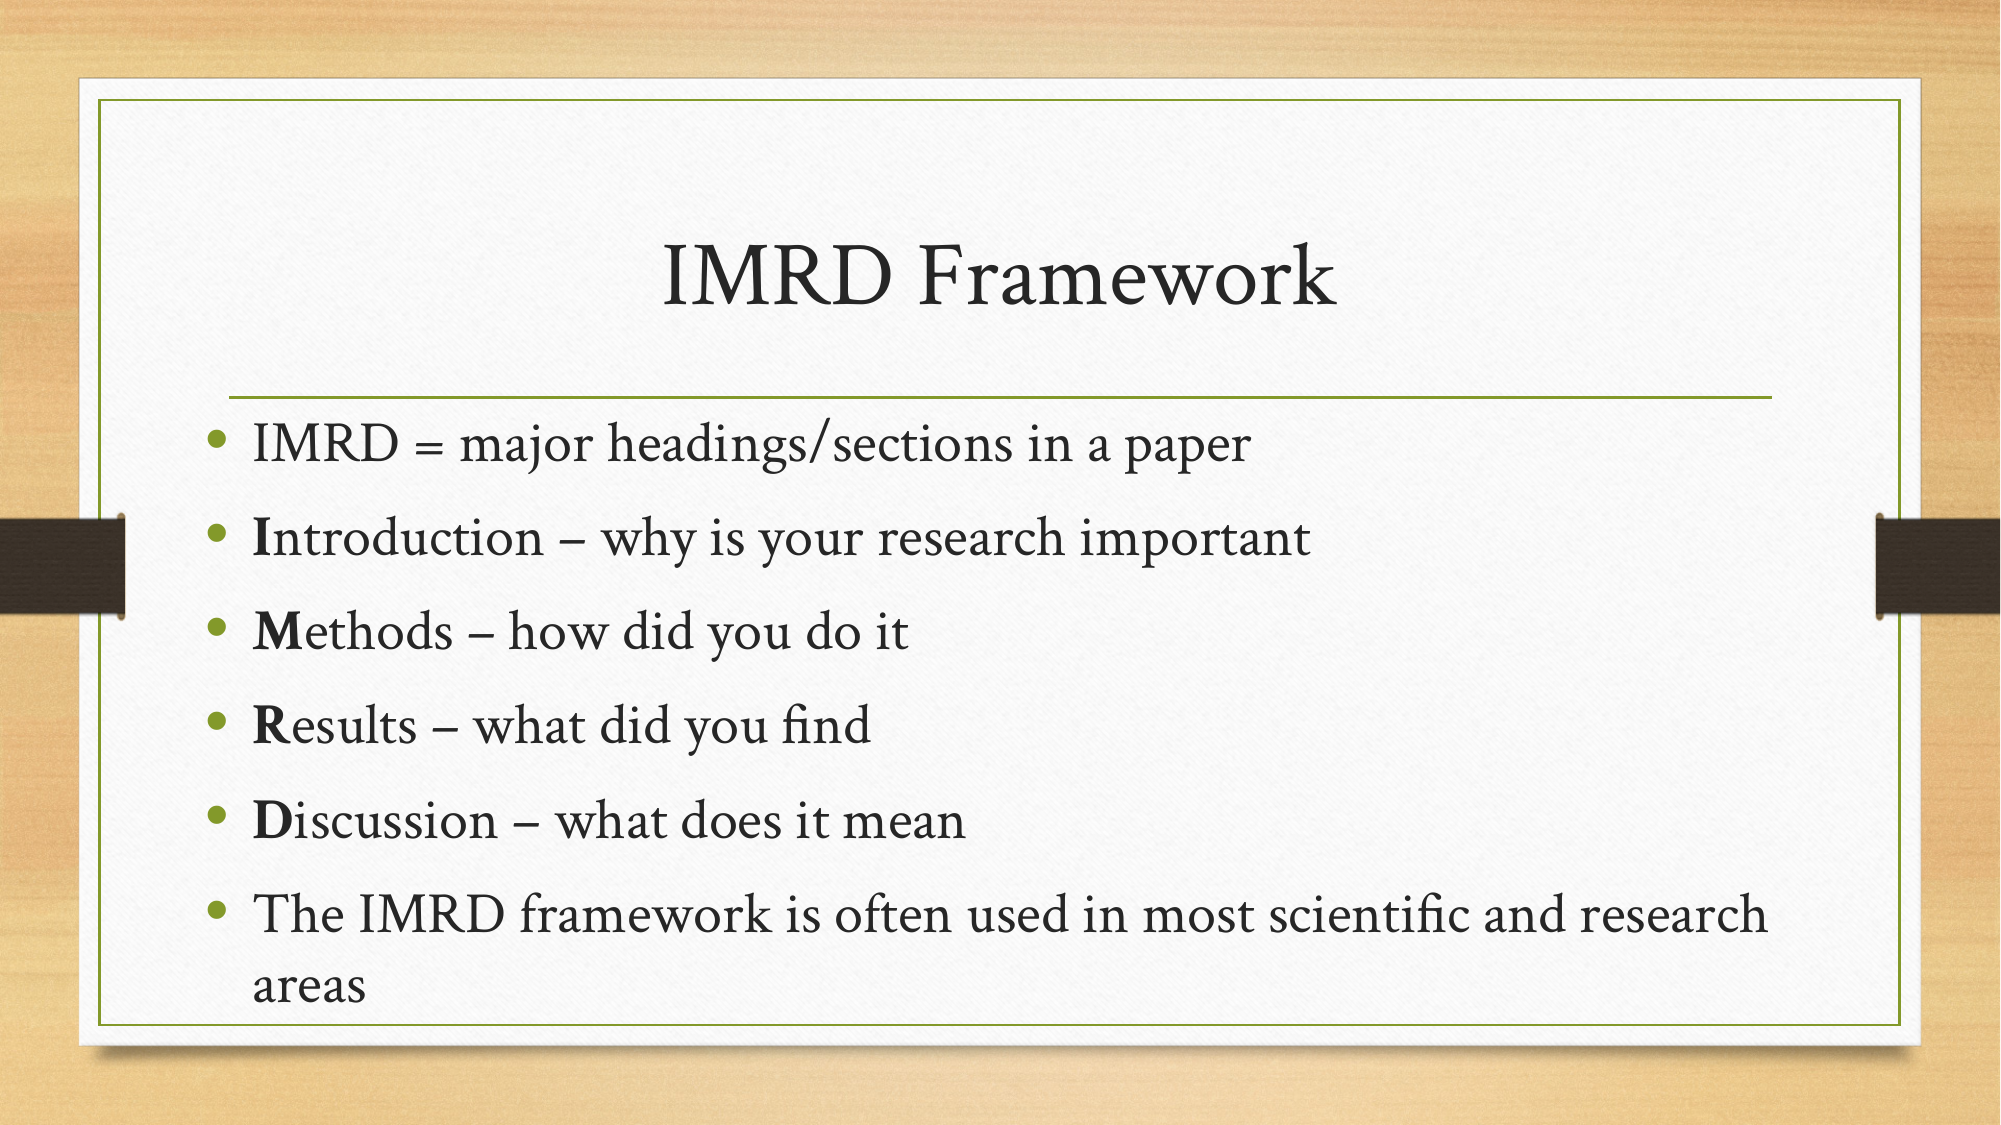

# IMRD Framework
IMRD = major headings/sections in a paper
Introduction – why is your research important
Methods – how did you do it
Results – what did you find
Discussion – what does it mean
The IMRD framework is often used in most scientific and research areas